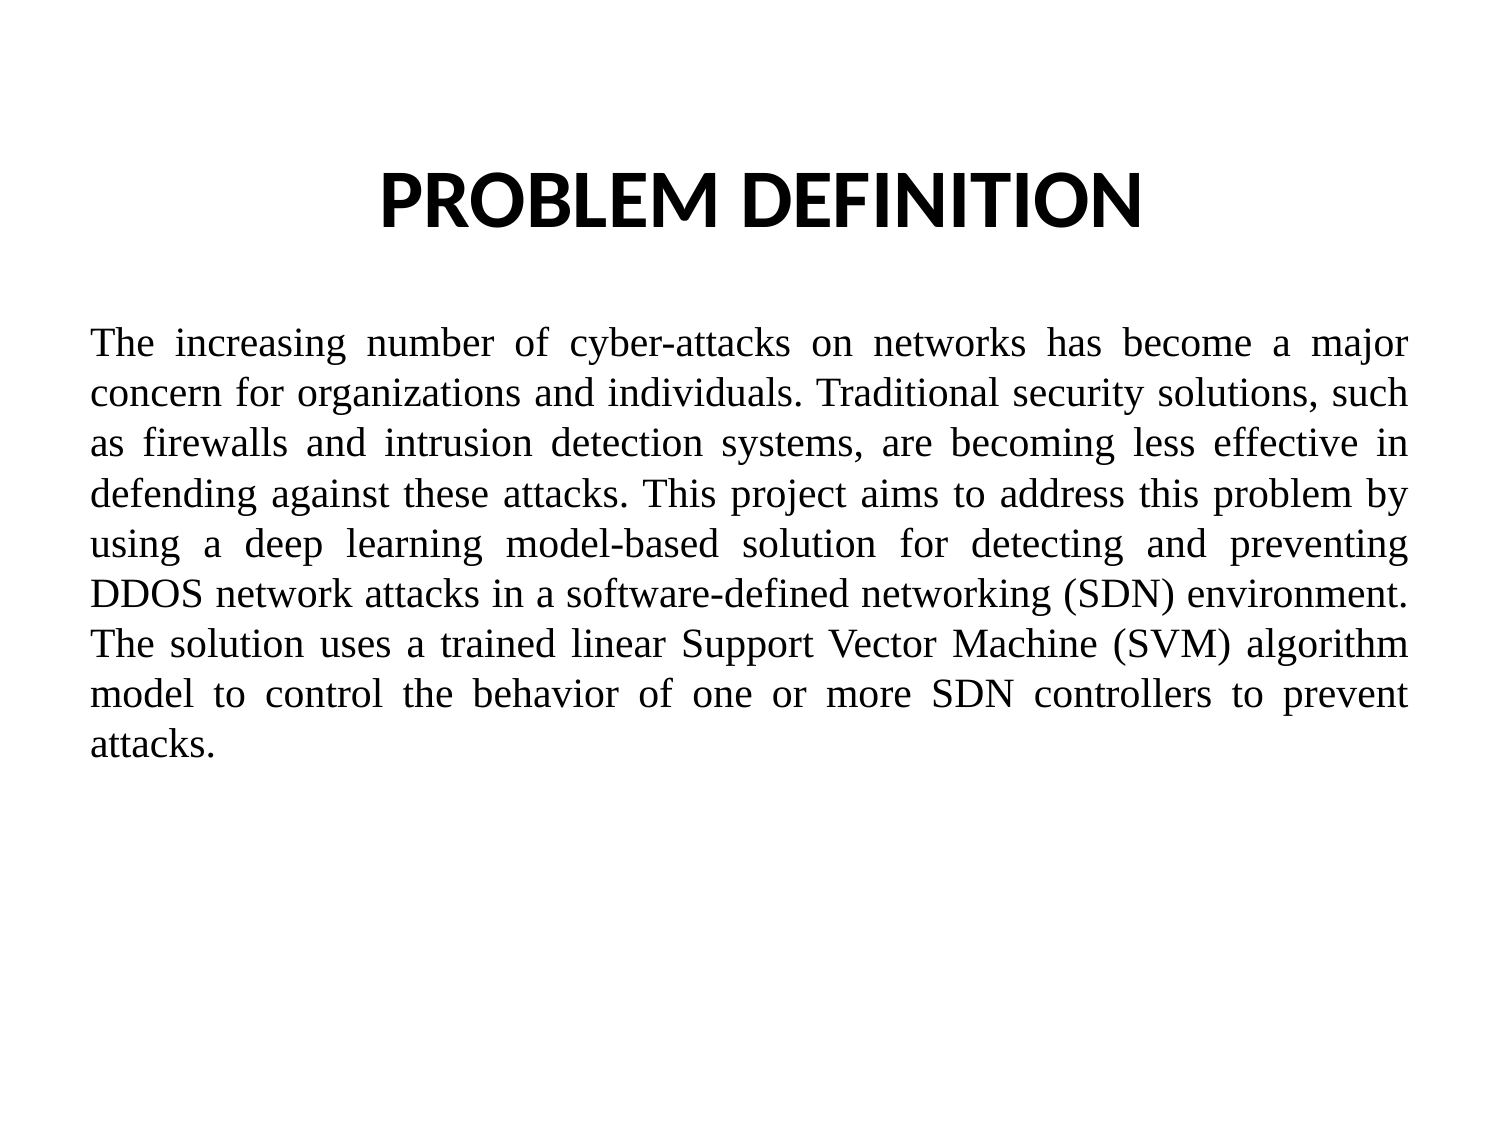

# PROBLEM DEFINITION
The increasing number of cyber-attacks on networks has become a major concern for organizations and individuals. Traditional security solutions, such as firewalls and intrusion detection systems, are becoming less effective in defending against these attacks. This project aims to address this problem by using a deep learning model-based solution for detecting and preventing DDOS network attacks in a software-defined networking (SDN) environment. The solution uses a trained linear Support Vector Machine (SVM) algorithm model to control the behavior of one or more SDN controllers to prevent attacks.